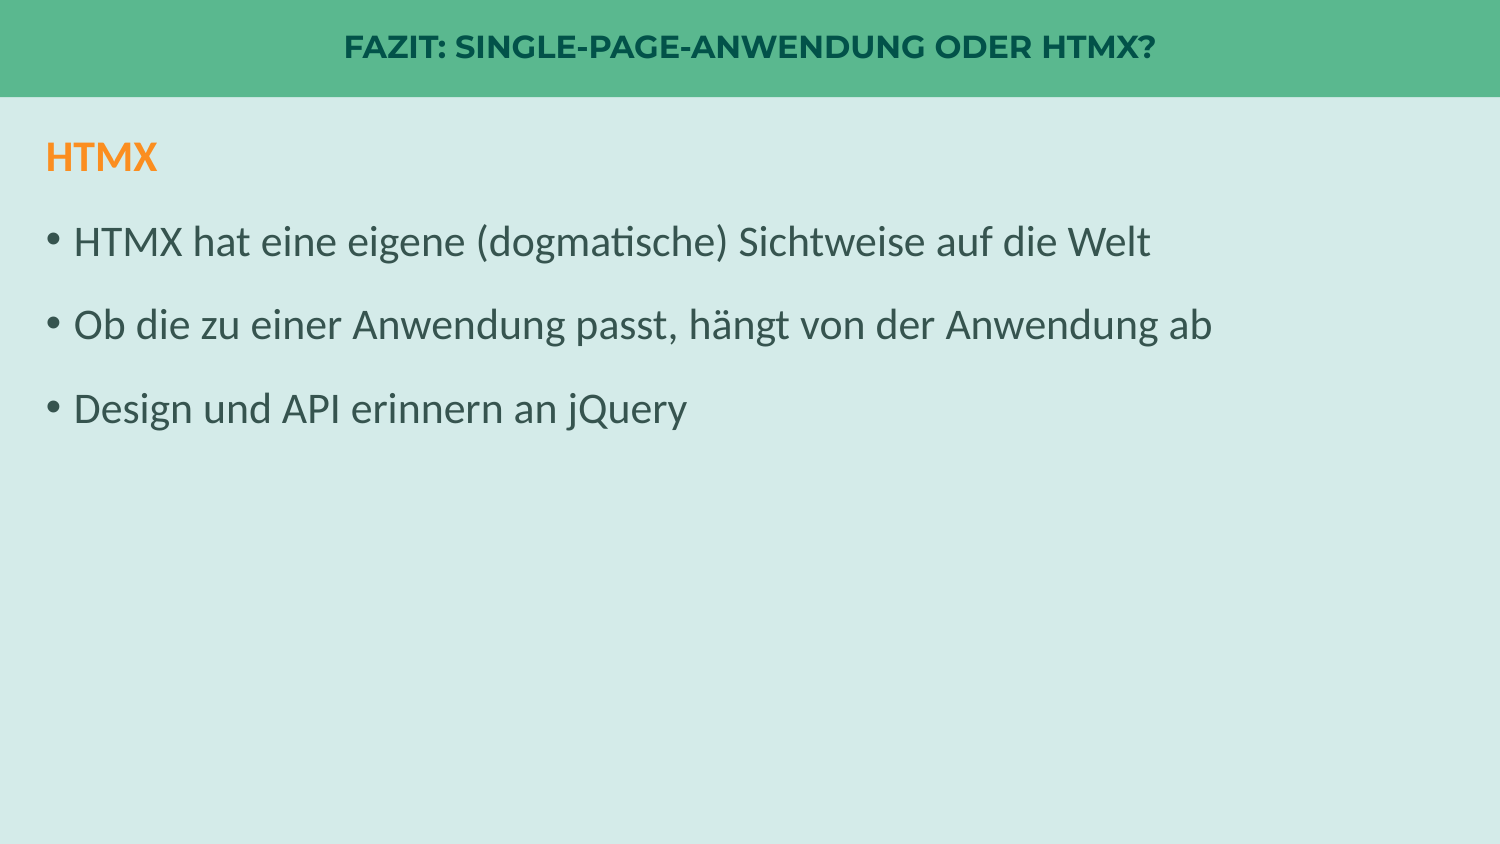

# Fazit: Single-Page-Anwendung oder HTMX?
HTMX
HTMX hat eine eigene (dogmatische) Sichtweise auf die Welt
Ob die zu einer Anwendung passt, hängt von der Anwendung ab
Design und API erinnern an jQuery